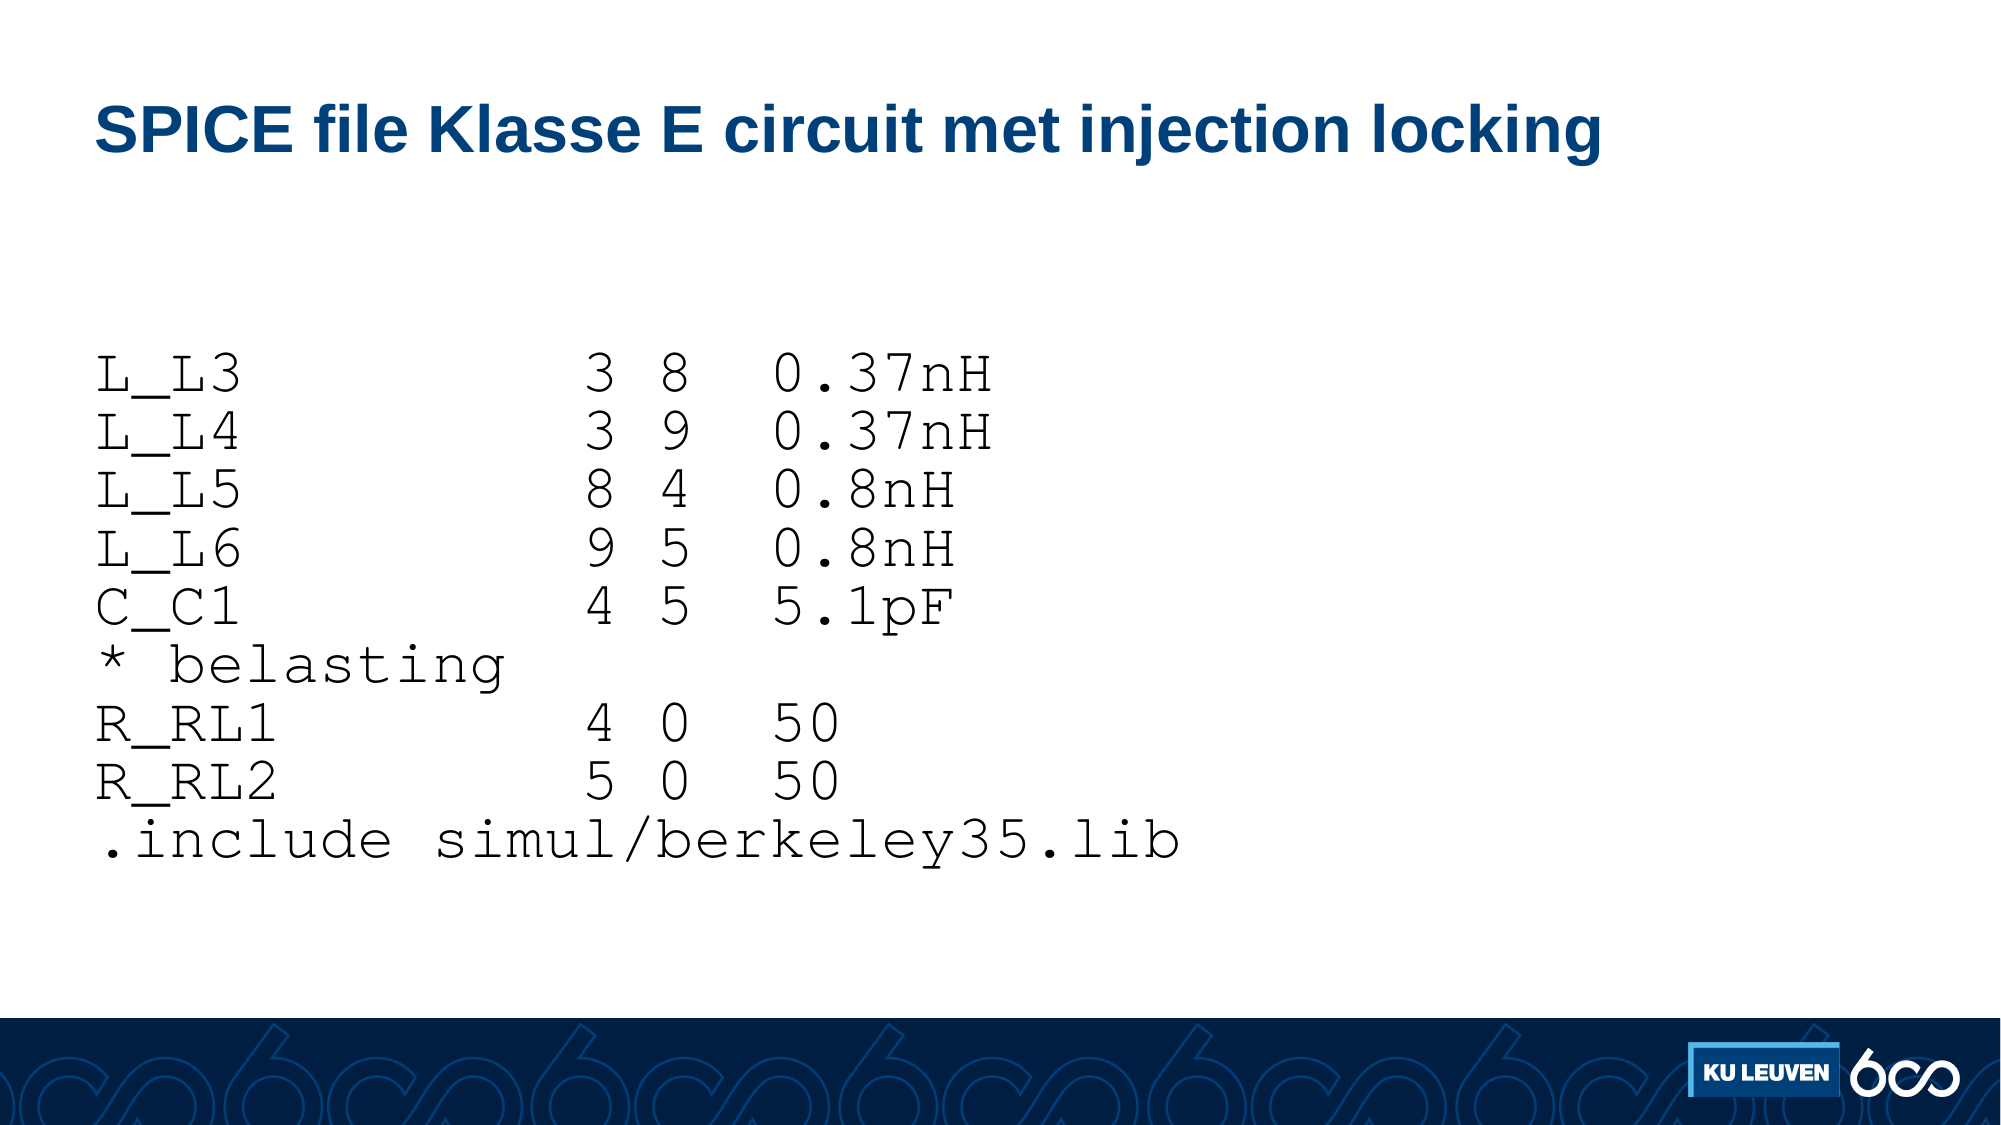

# SPICE file Klasse E circuit met injection locking
L_L3         3 8  0.37nH
L_L4         3 9  0.37nH
L_L5         8 4  0.8nH
L_L6         9 5  0.8nH
C_C1         4 5  5.1pF
* belasting
R_RL1        4 0  50
R_RL2        5 0  50
.include simul/berkeley35.lib